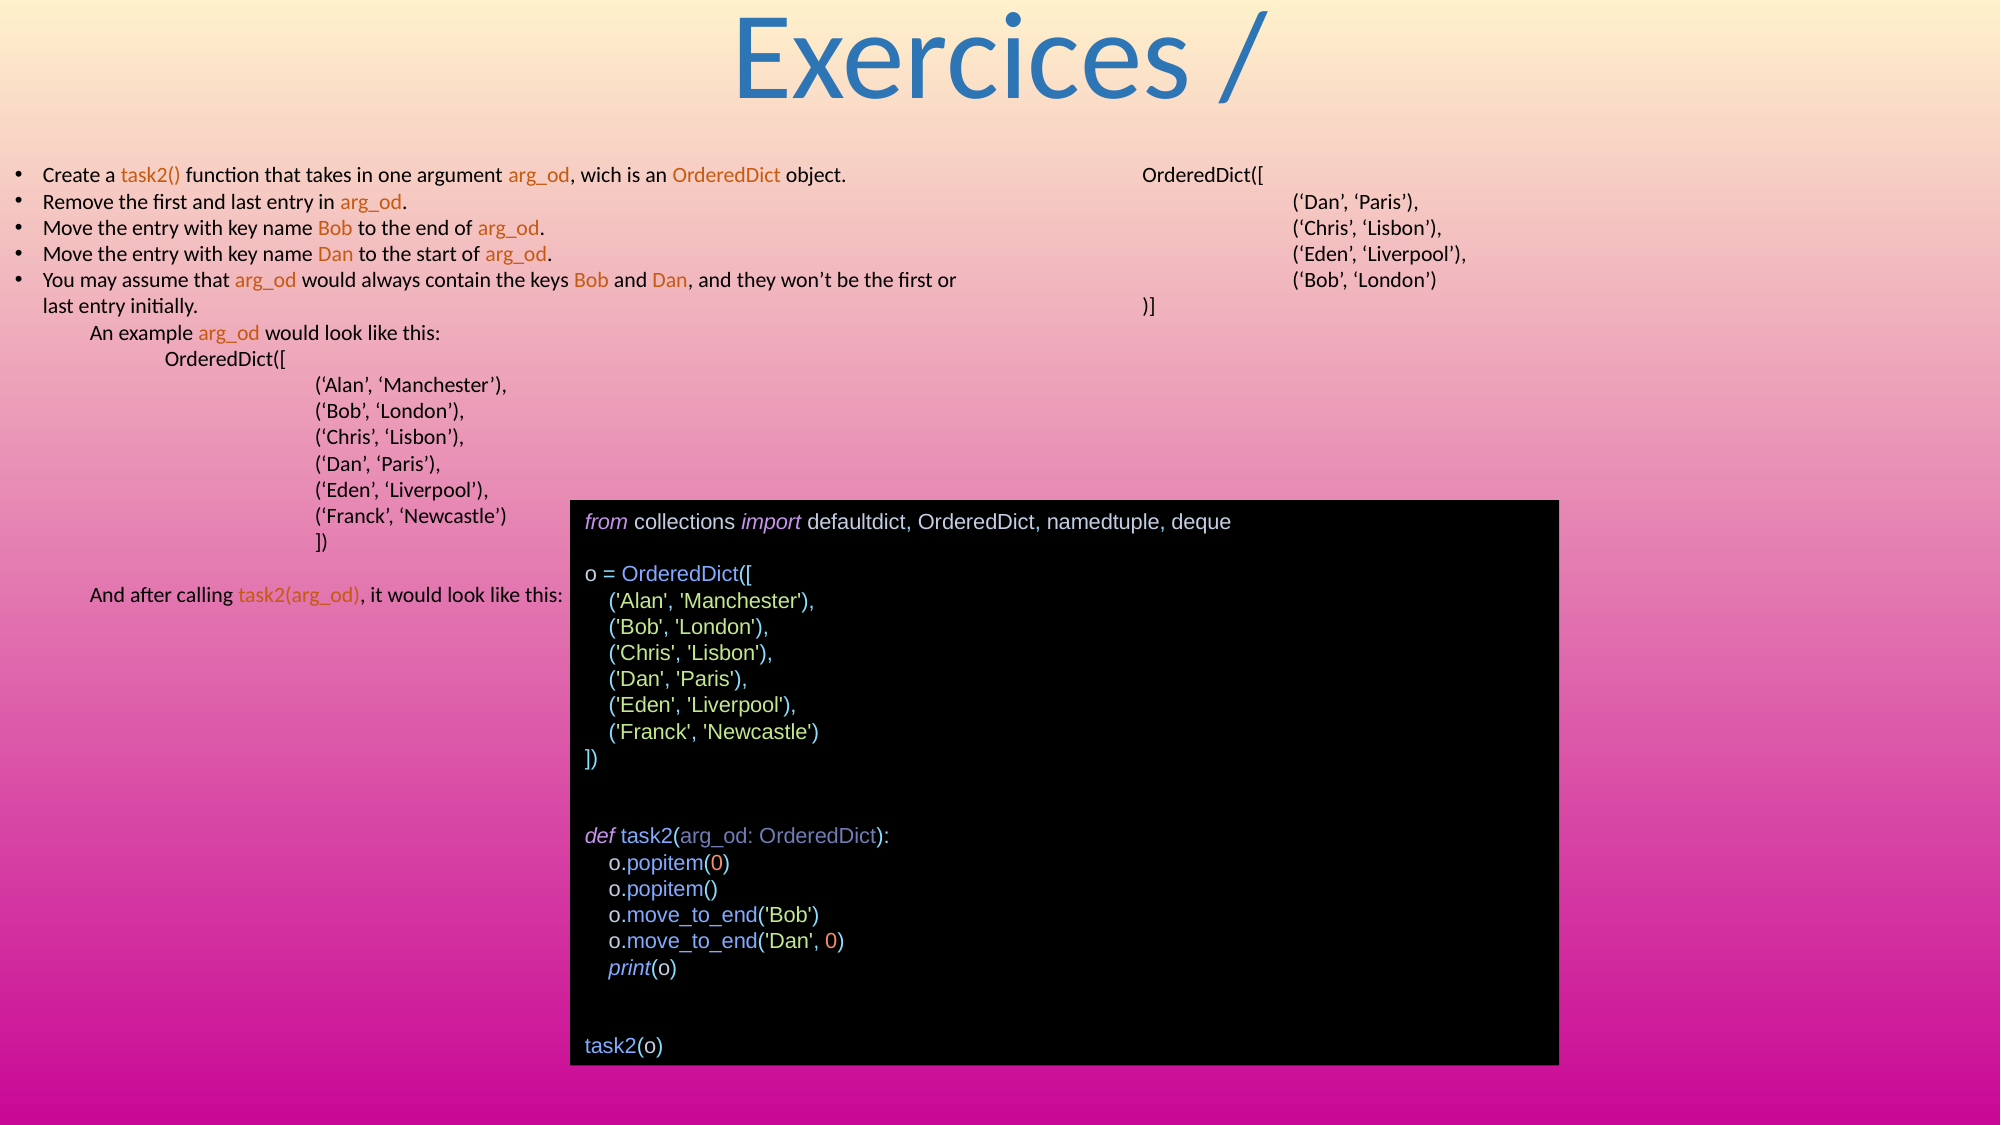

# Exercices /
Create a task2() function that takes in one argument arg_od, wich is an OrderedDict object.
Remove the first and last entry in arg_od.
Move the entry with key name Bob to the end of arg_od.
Move the entry with key name Dan to the start of arg_od.
You may assume that arg_od would always contain the keys Bob and Dan, and they won’t be the first or last entry initially.
An example arg_od would look like this:
OrderedDict([
	(‘Alan’, ‘Manchester’),
	(‘Bob’, ‘London’),
	(‘Chris’, ‘Lisbon’),
	(‘Dan’, ‘Paris’),
	(‘Eden’, ‘Liverpool’),
	(‘Franck’, ‘Newcastle’)
	])

And after calling task2(arg_od), it would look like this:
OrderedDict([
	(‘Dan’, ‘Paris’),
	(‘Chris’, ‘Lisbon’),
	(‘Eden’, ‘Liverpool’),
	(‘Bob’, ‘London’)
)]
from collections import defaultdict, OrderedDict, namedtuple, deque
o = OrderedDict([
    ('Alan', 'Manchester'),
    ('Bob', 'London'),
    ('Chris', 'Lisbon'),
    ('Dan', 'Paris'),
    ('Eden', 'Liverpool'),
    ('Franck', 'Newcastle')
])
def task2(arg_od: OrderedDict):
    o.popitem(0)
    o.popitem()
    o.move_to_end('Bob')
    o.move_to_end('Dan', 0)
    print(o)
task2(o)

114